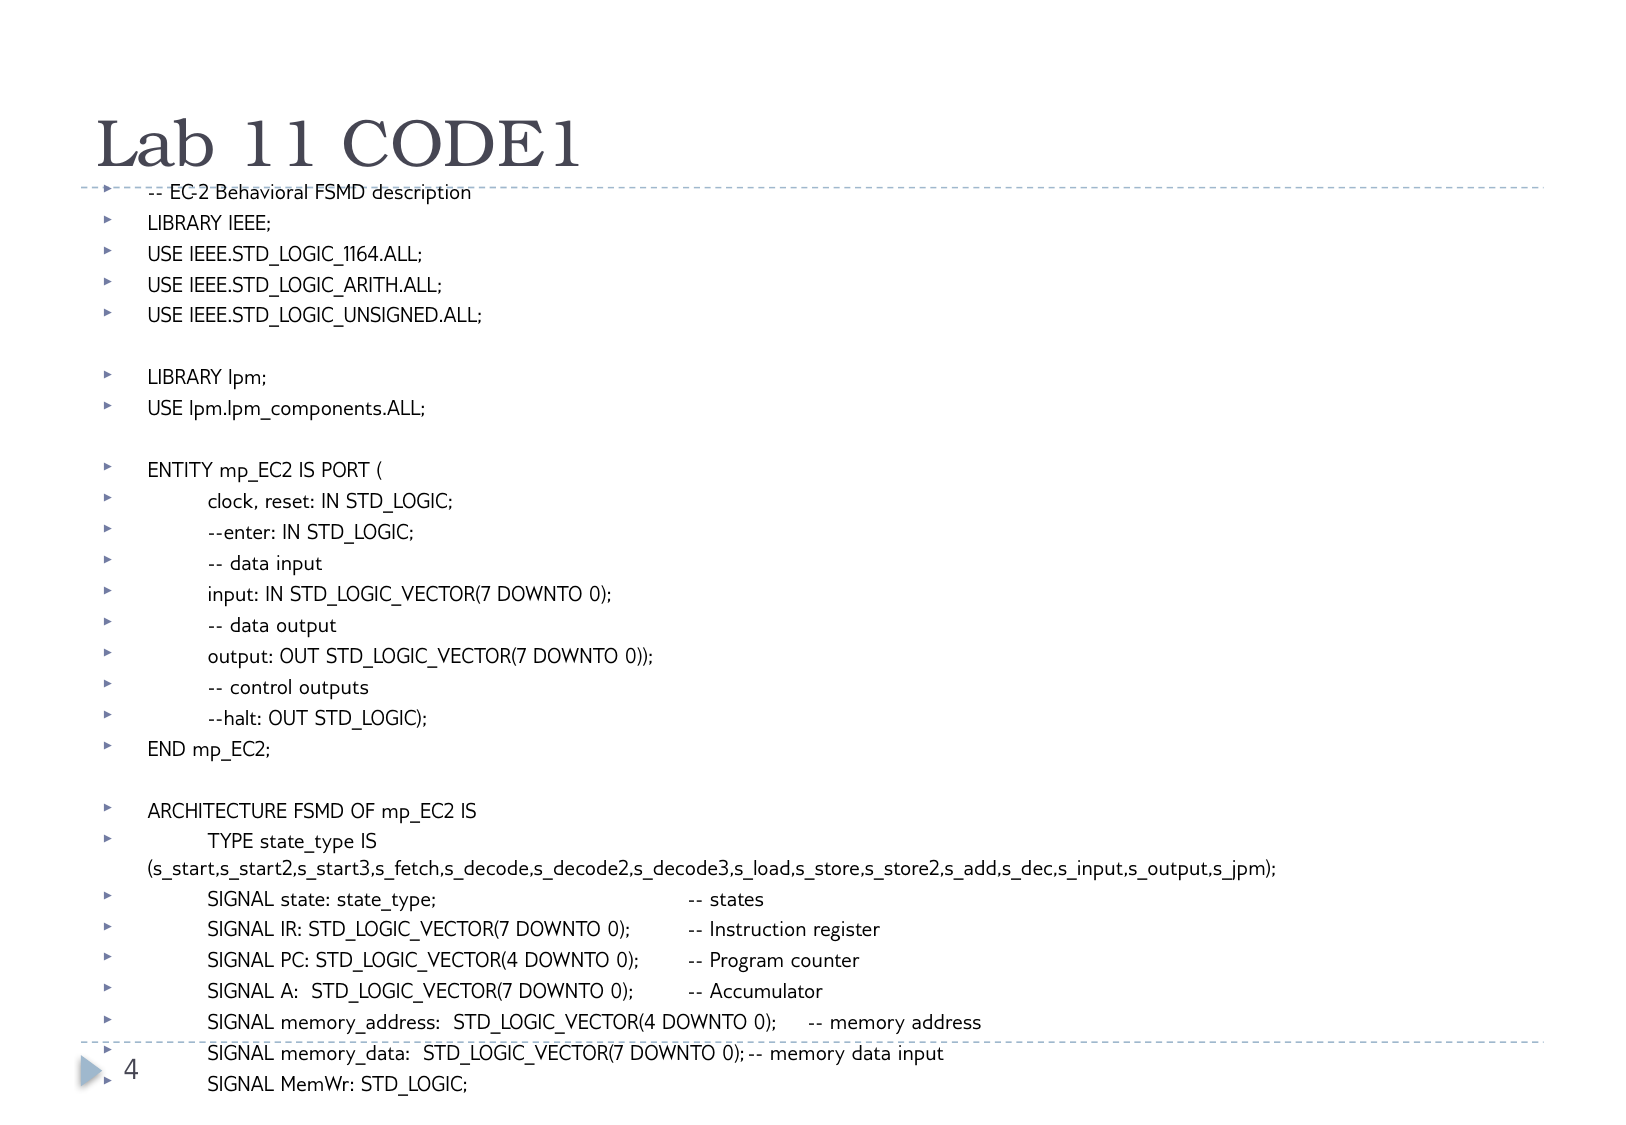

# Lab 11 CODE1
-- EC-2 Behavioral FSMD description
LIBRARY IEEE;
USE IEEE.STD_LOGIC_1164.ALL;
USE IEEE.STD_LOGIC_ARITH.ALL;
USE IEEE.STD_LOGIC_UNSIGNED.ALL;

LIBRARY lpm;
USE lpm.lpm_components.ALL;

ENTITY mp_EC2 IS PORT (
	clock, reset: IN STD_LOGIC;
	--enter: IN STD_LOGIC;
	-- data input
	input: IN STD_LOGIC_VECTOR(7 DOWNTO 0);
	-- data output
	output: OUT STD_LOGIC_VECTOR(7 DOWNTO 0));
	-- control outputs
	--halt: OUT STD_LOGIC);
END mp_EC2;

ARCHITECTURE FSMD OF mp_EC2 IS
	TYPE state_type IS (s_start,s_start2,s_start3,s_fetch,s_decode,s_decode2,s_decode3,s_load,s_store,s_store2,s_add,s_dec,s_input,s_output,s_jpm);
	SIGNAL state: state_type;					-- states
	SIGNAL IR: STD_LOGIC_VECTOR(7 DOWNTO 0);	-- Instruction register
	SIGNAL PC: STD_LOGIC_VECTOR(4 DOWNTO 0);	-- Program counter
	SIGNAL A:  STD_LOGIC_VECTOR(7 DOWNTO 0);	-- Accumulator
	SIGNAL memory_address:  STD_LOGIC_VECTOR(4 DOWNTO 0);	-- memory address
	SIGNAL memory_data:  STD_LOGIC_VECTOR(7 DOWNTO 0);	-- memory data input
	SIGNAL MemWr: STD_LOGIC;

BE
4